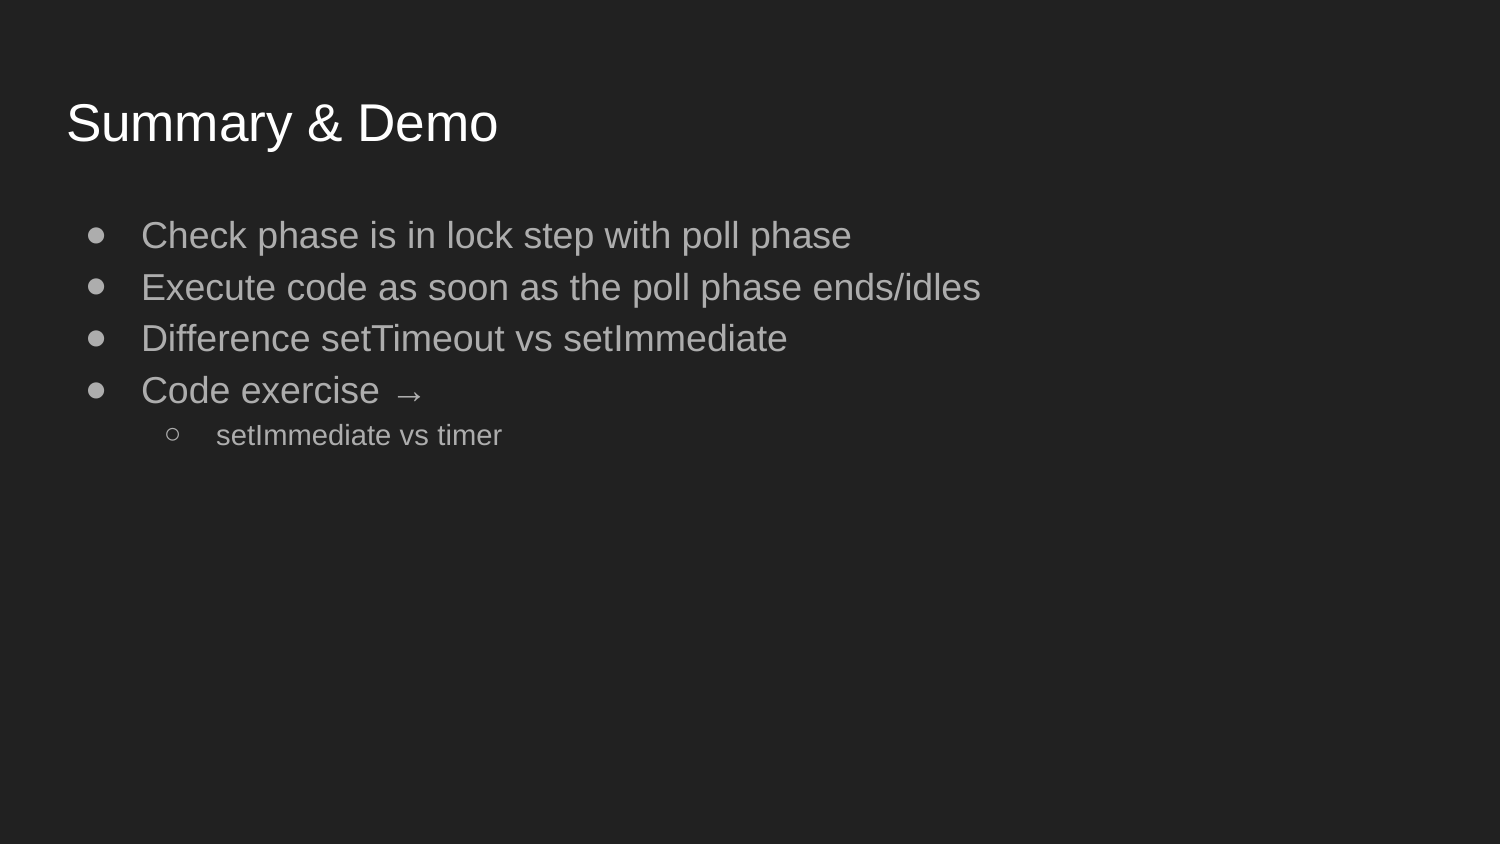

# Summary & Demo
Check phase is in lock step with poll phase
Execute code as soon as the poll phase ends/idles
Difference setTimeout vs setImmediate
Code exercise →
setImmediate vs timer